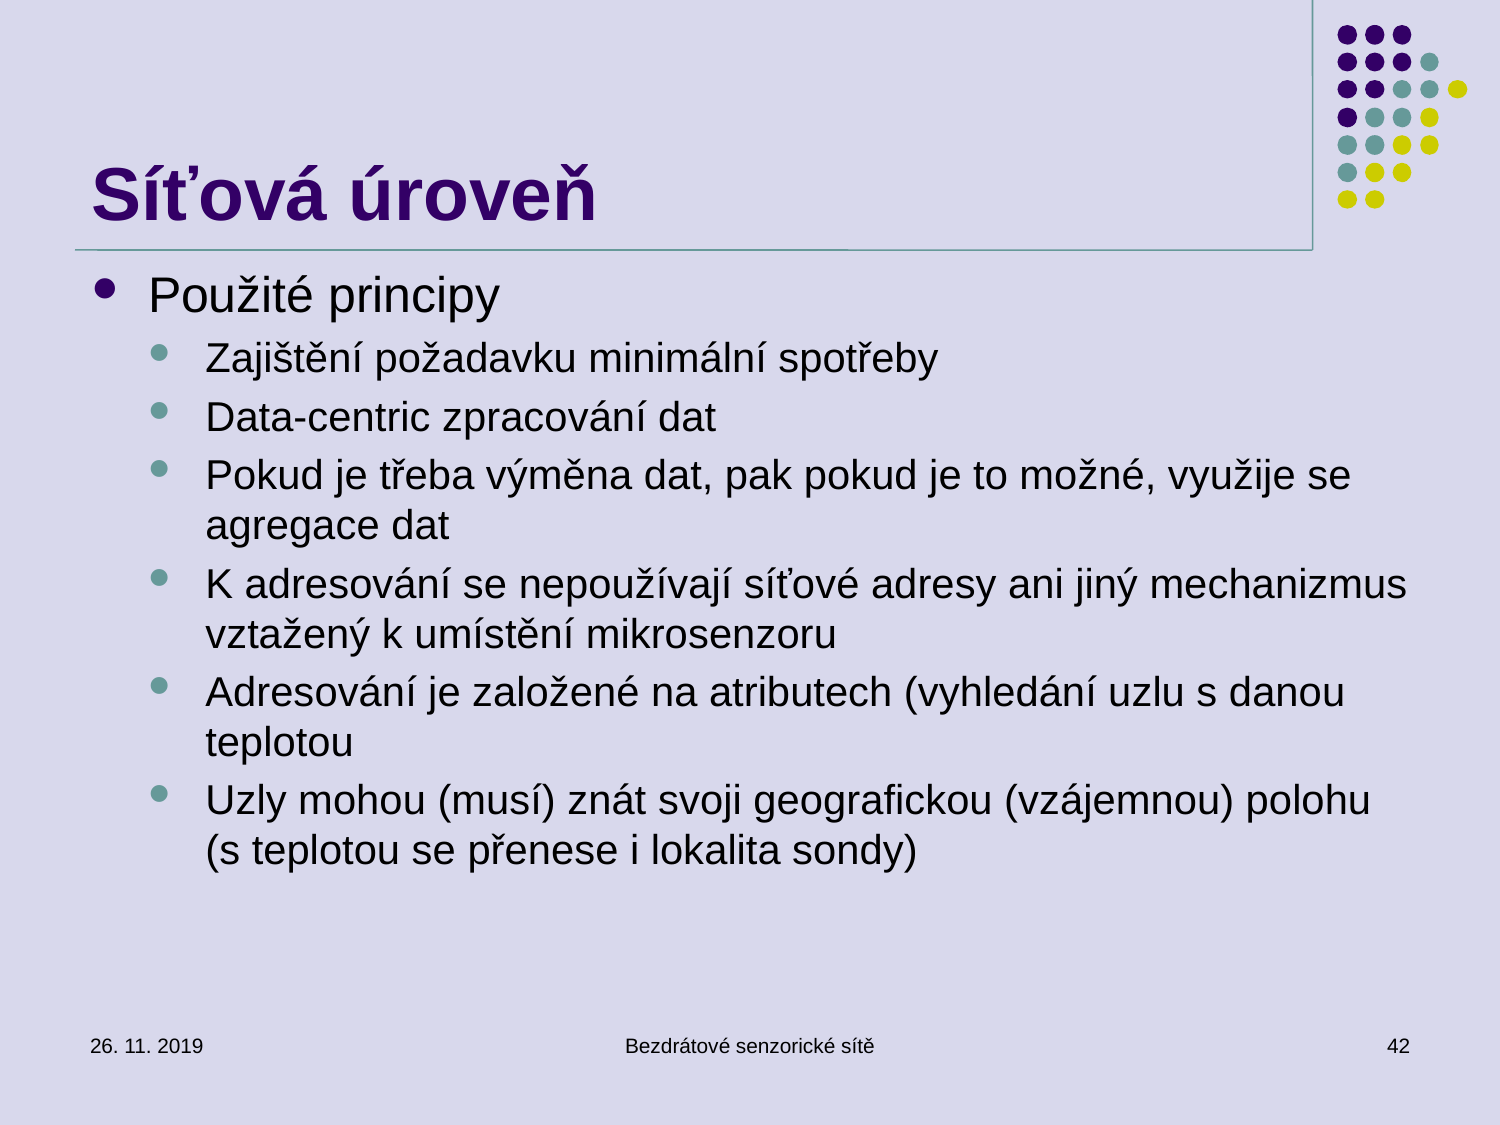

# Síťová úroveň
Použité principy
Zajištění požadavku minimální spotřeby
Data-centric zpracování dat
Pokud je třeba výměna dat, pak pokud je to možné, využije se agregace dat
K adresování se nepoužívají síťové adresy ani jiný mechanizmus vztažený k umístění mikrosenzoru
Adresování je založené na atributech (vyhledání uzlu s danou teplotou
Uzly mohou (musí) znát svoji geografickou (vzájemnou) polohu (s teplotou se přenese i lokalita sondy)
26. 11. 2019
Bezdrátové senzorické sítě
42